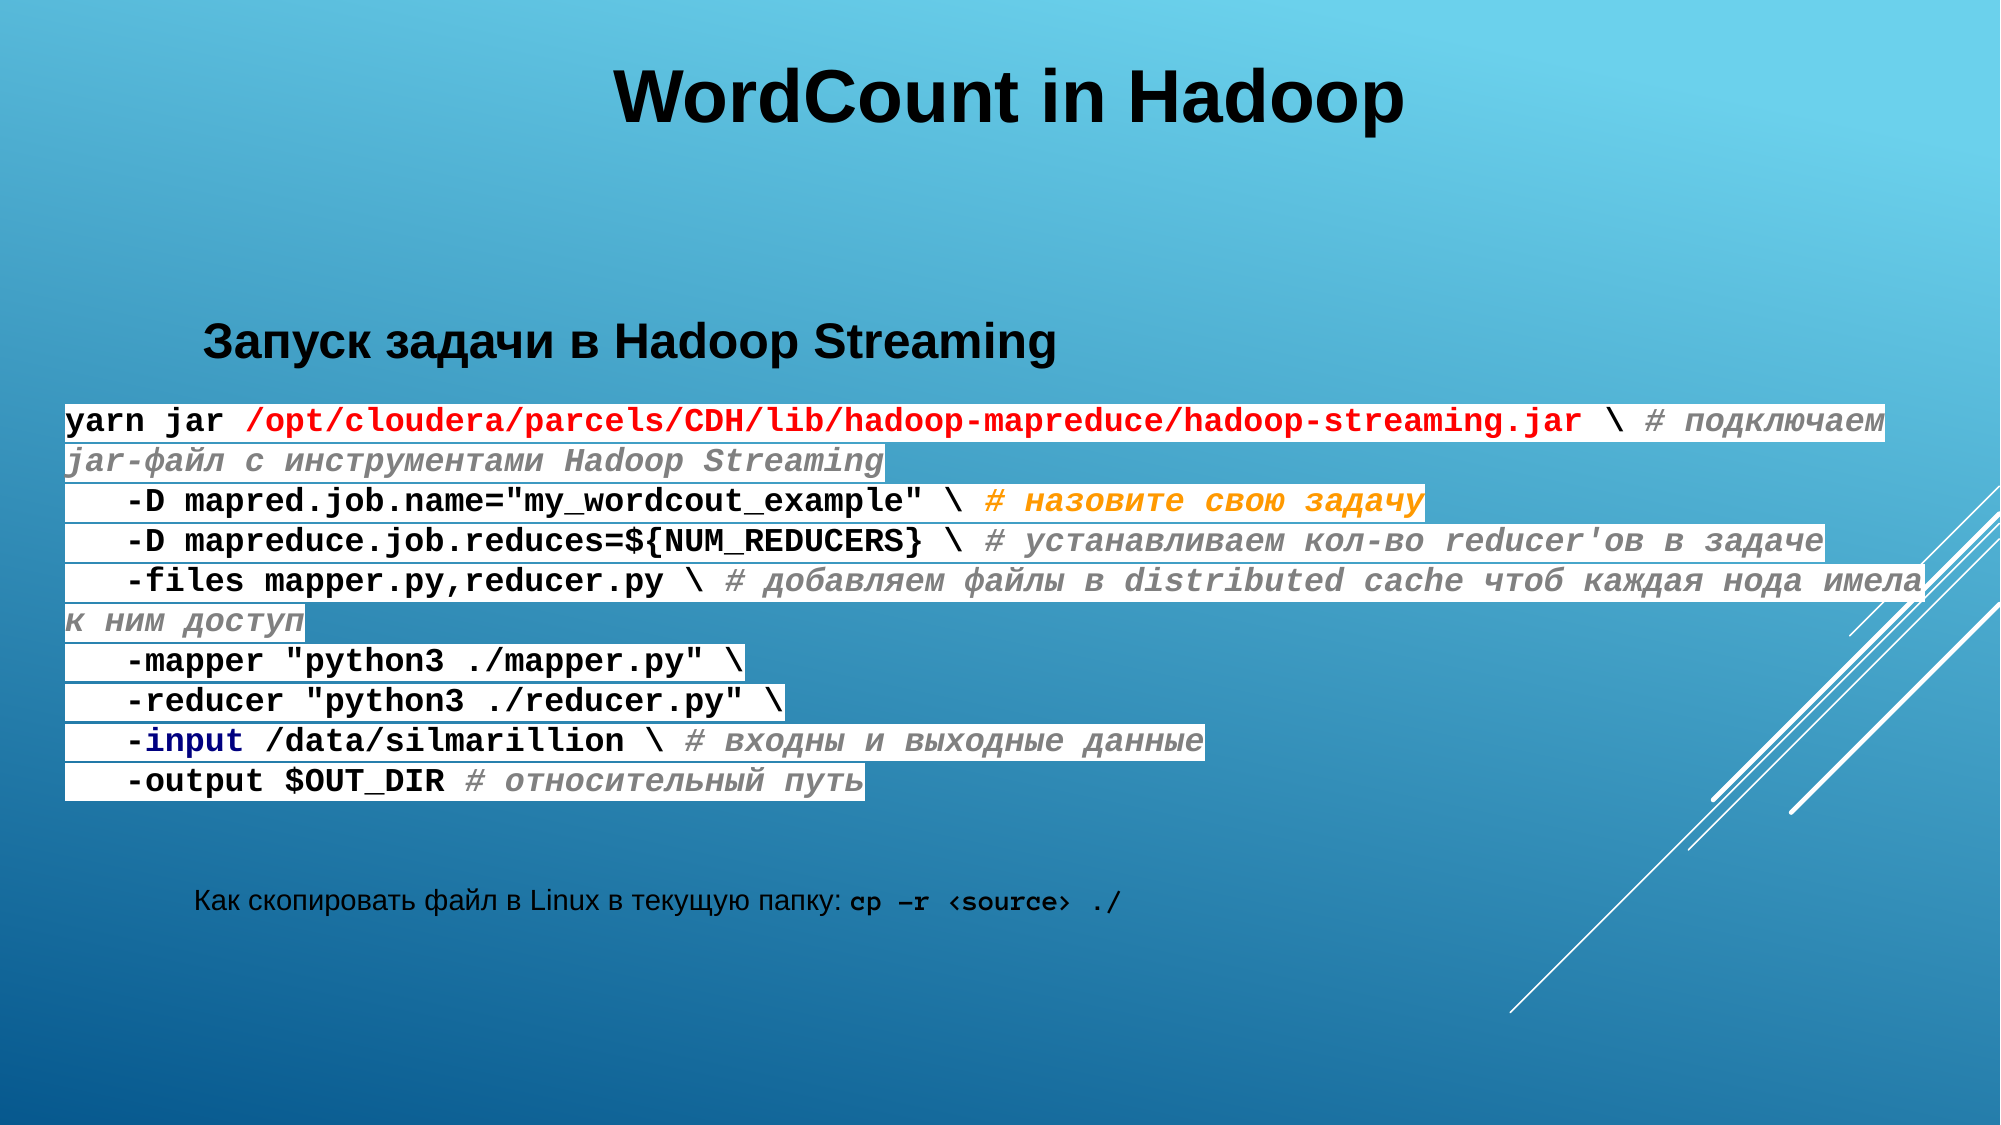

WordCount in Hadoop
Запуск задачи в Hadoop Streaming
yarn jar /opt/cloudera/parcels/CDH/lib/hadoop-mapreduce/hadoop-streaming.jar \ # подключаем jar-файл с инструментами Hadoop Streaming
   -D mapred.job.name="my_wordcout_example" \ # назовите свою задачу
   -D mapreduce.job.reduces=${NUM_REDUCERS} \ # устанавливаем кол-во reducer'ов в задаче
   -files mapper.py,reducer.py \ # добавляем файлы в distributed cache чтоб каждая нода имела к ним доступ
   -mapper "python3 ./mapper.py" \
   -reducer "python3 ./reducer.py" \
   -input /data/silmarillion \ # входны и выходные данные
   -output $OUT_DIR # относительный путь
Как скопировать файл в Linux в текущую папку: cp -r <source> ./